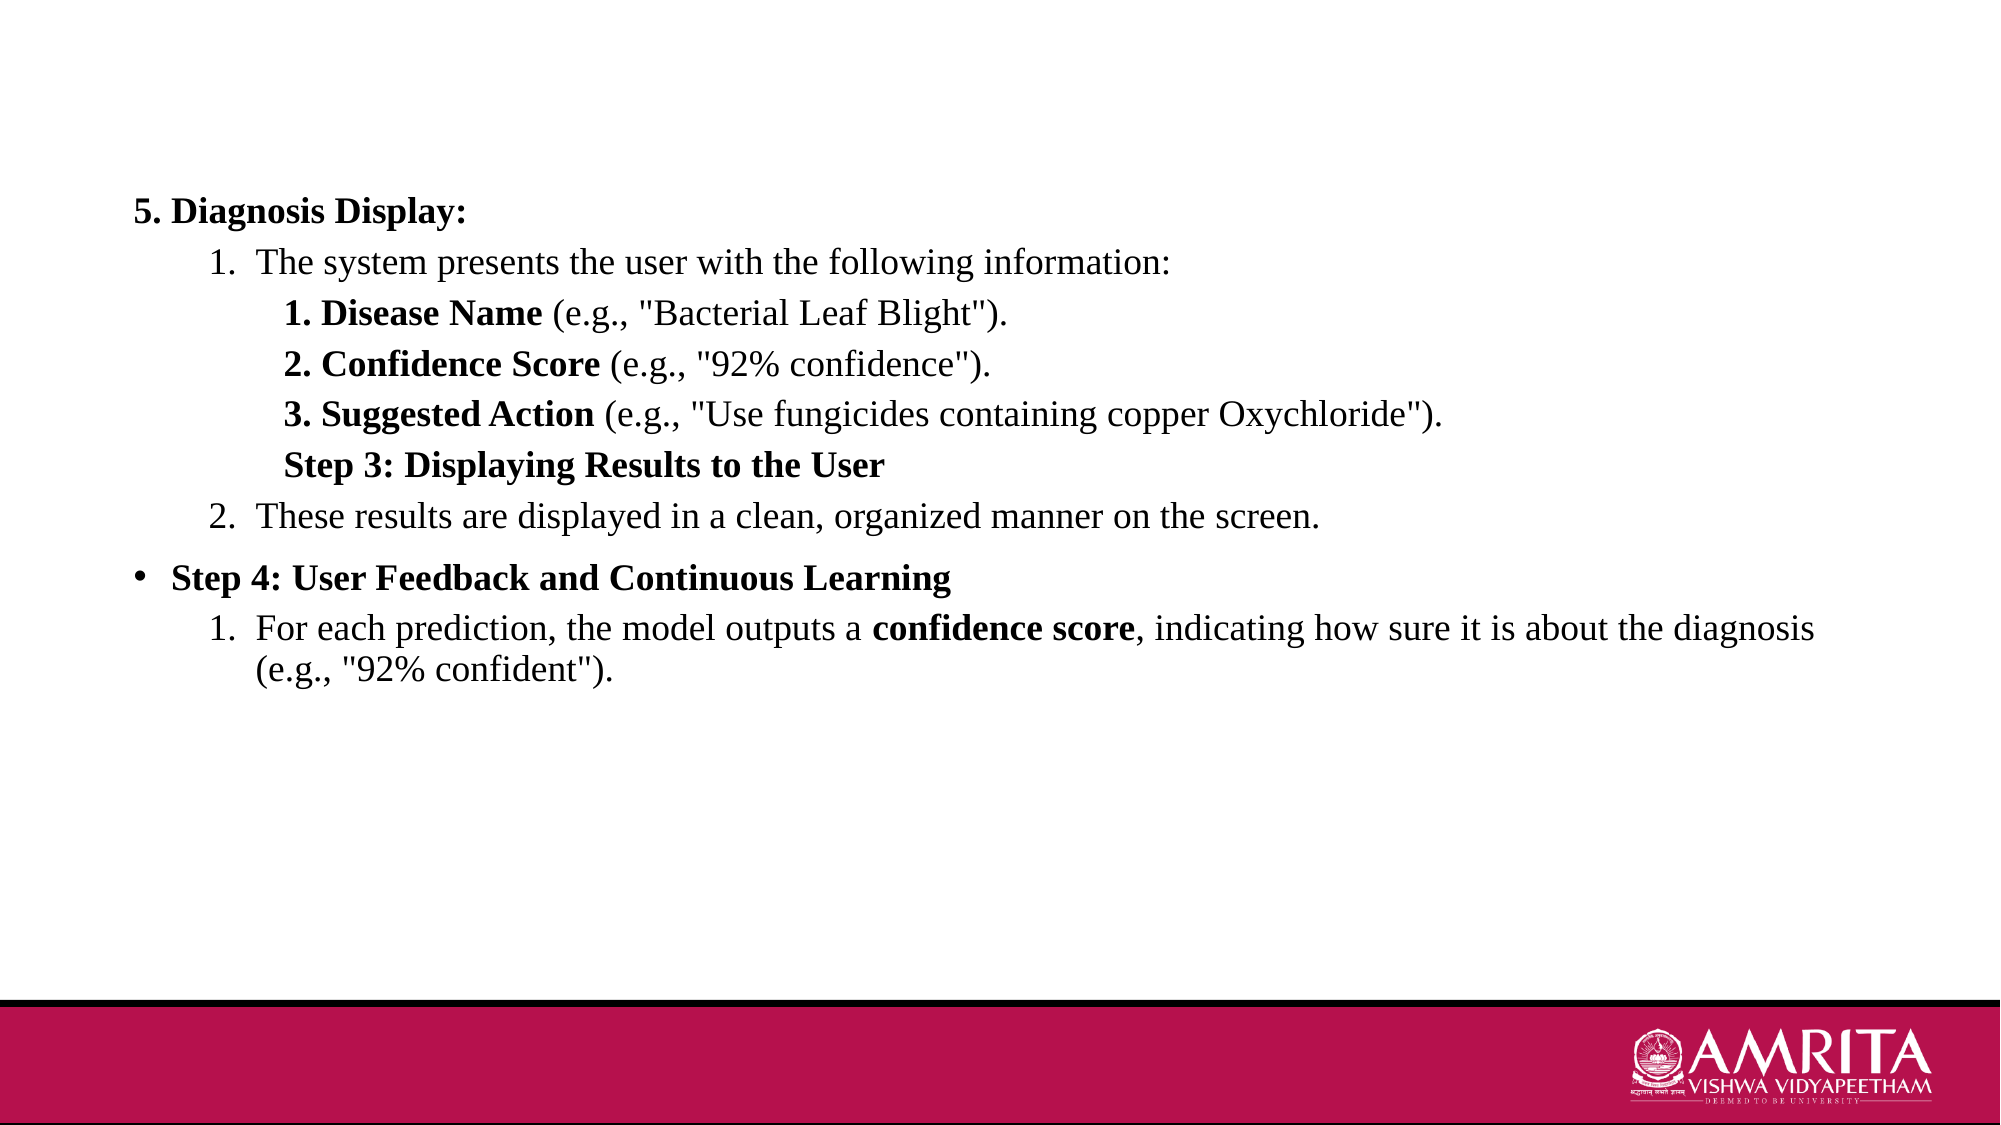

5. Diagnosis Display:
The system presents the user with the following information:
Disease Name (e.g., "Bacterial Leaf Blight").
Confidence Score (e.g., "92% confidence").
Suggested Action (e.g., "Use fungicides containing copper Oxychloride").
Step 3: Displaying Results to the User
These results are displayed in a clean, organized manner on the screen.
Step 4: User Feedback and Continuous Learning
For each prediction, the model outputs a confidence score, indicating how sure it is about the diagnosis (e.g., "92% confident").